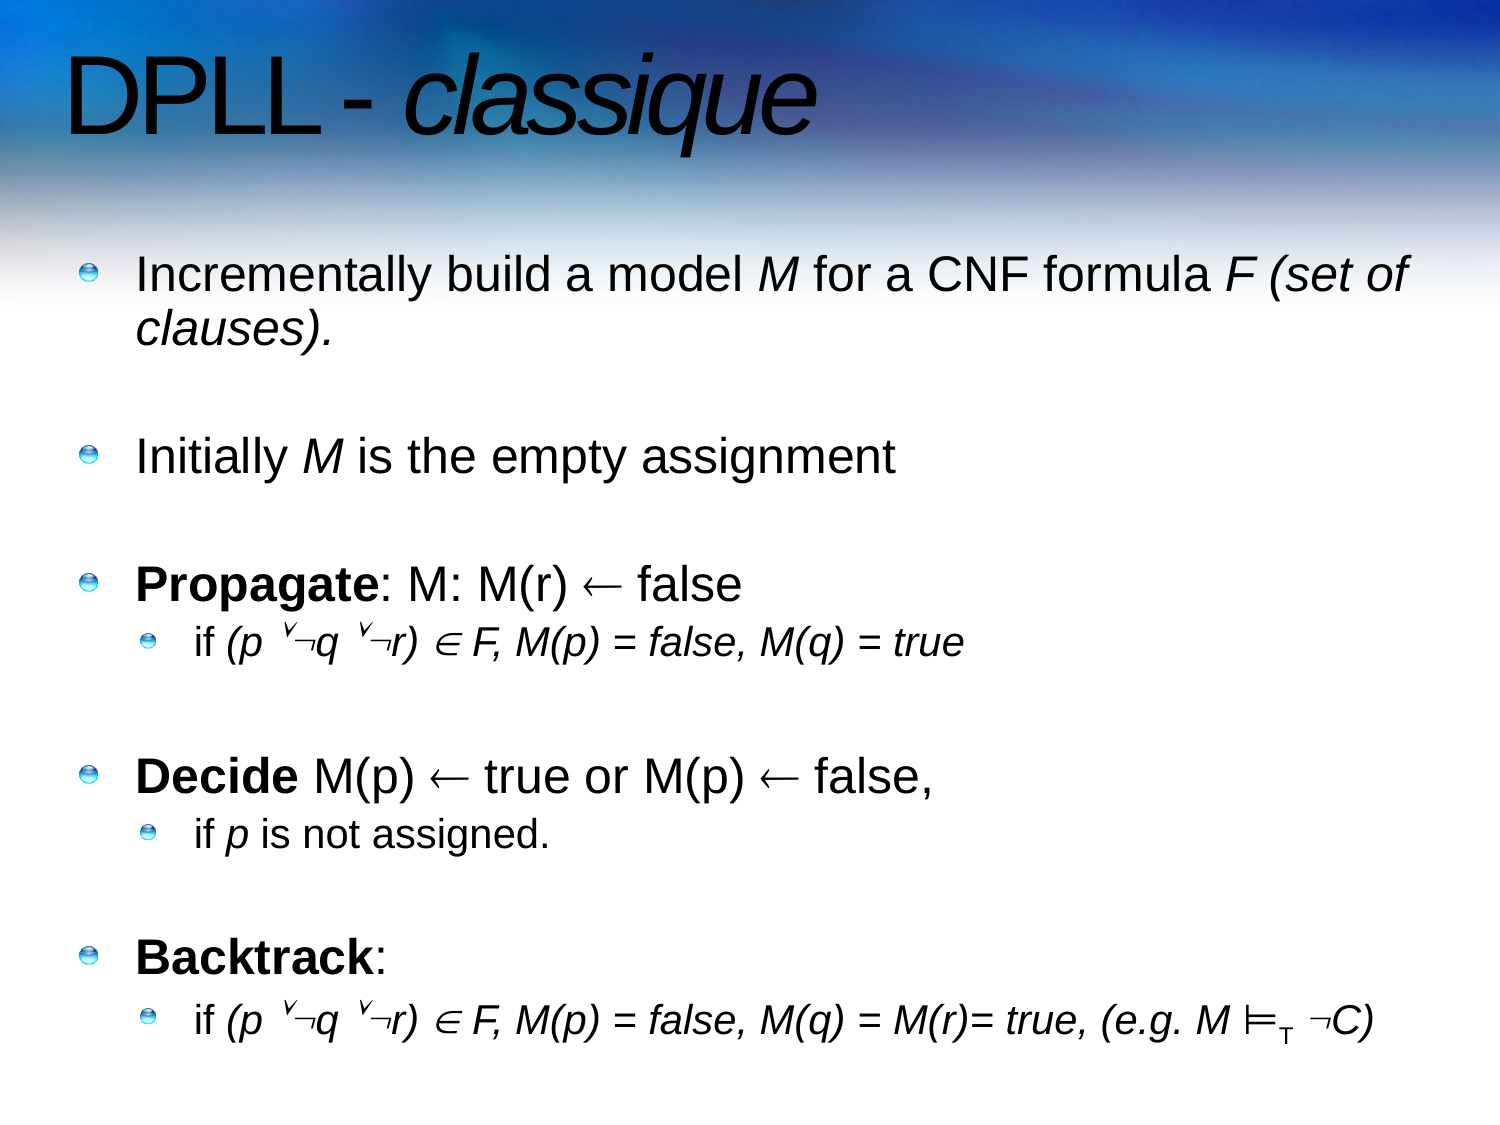

# DPLL - classique
Incrementally build a model M for a CNF formula F (set of clauses).

Initially M is the empty assignment

Propagate: M: M(r) ← false
if (p ∨¬q ∨¬r) ∈ F, M(p) = false, M(q) = true

Decide M(p) ← true or M(p) ← false,
if p is not assigned.

Backtrack:
if (p ∨¬q ∨¬r) ∈ F, M(p) = false, M(q) = M(r)= true, (e.g. M ⊨T ¬C)